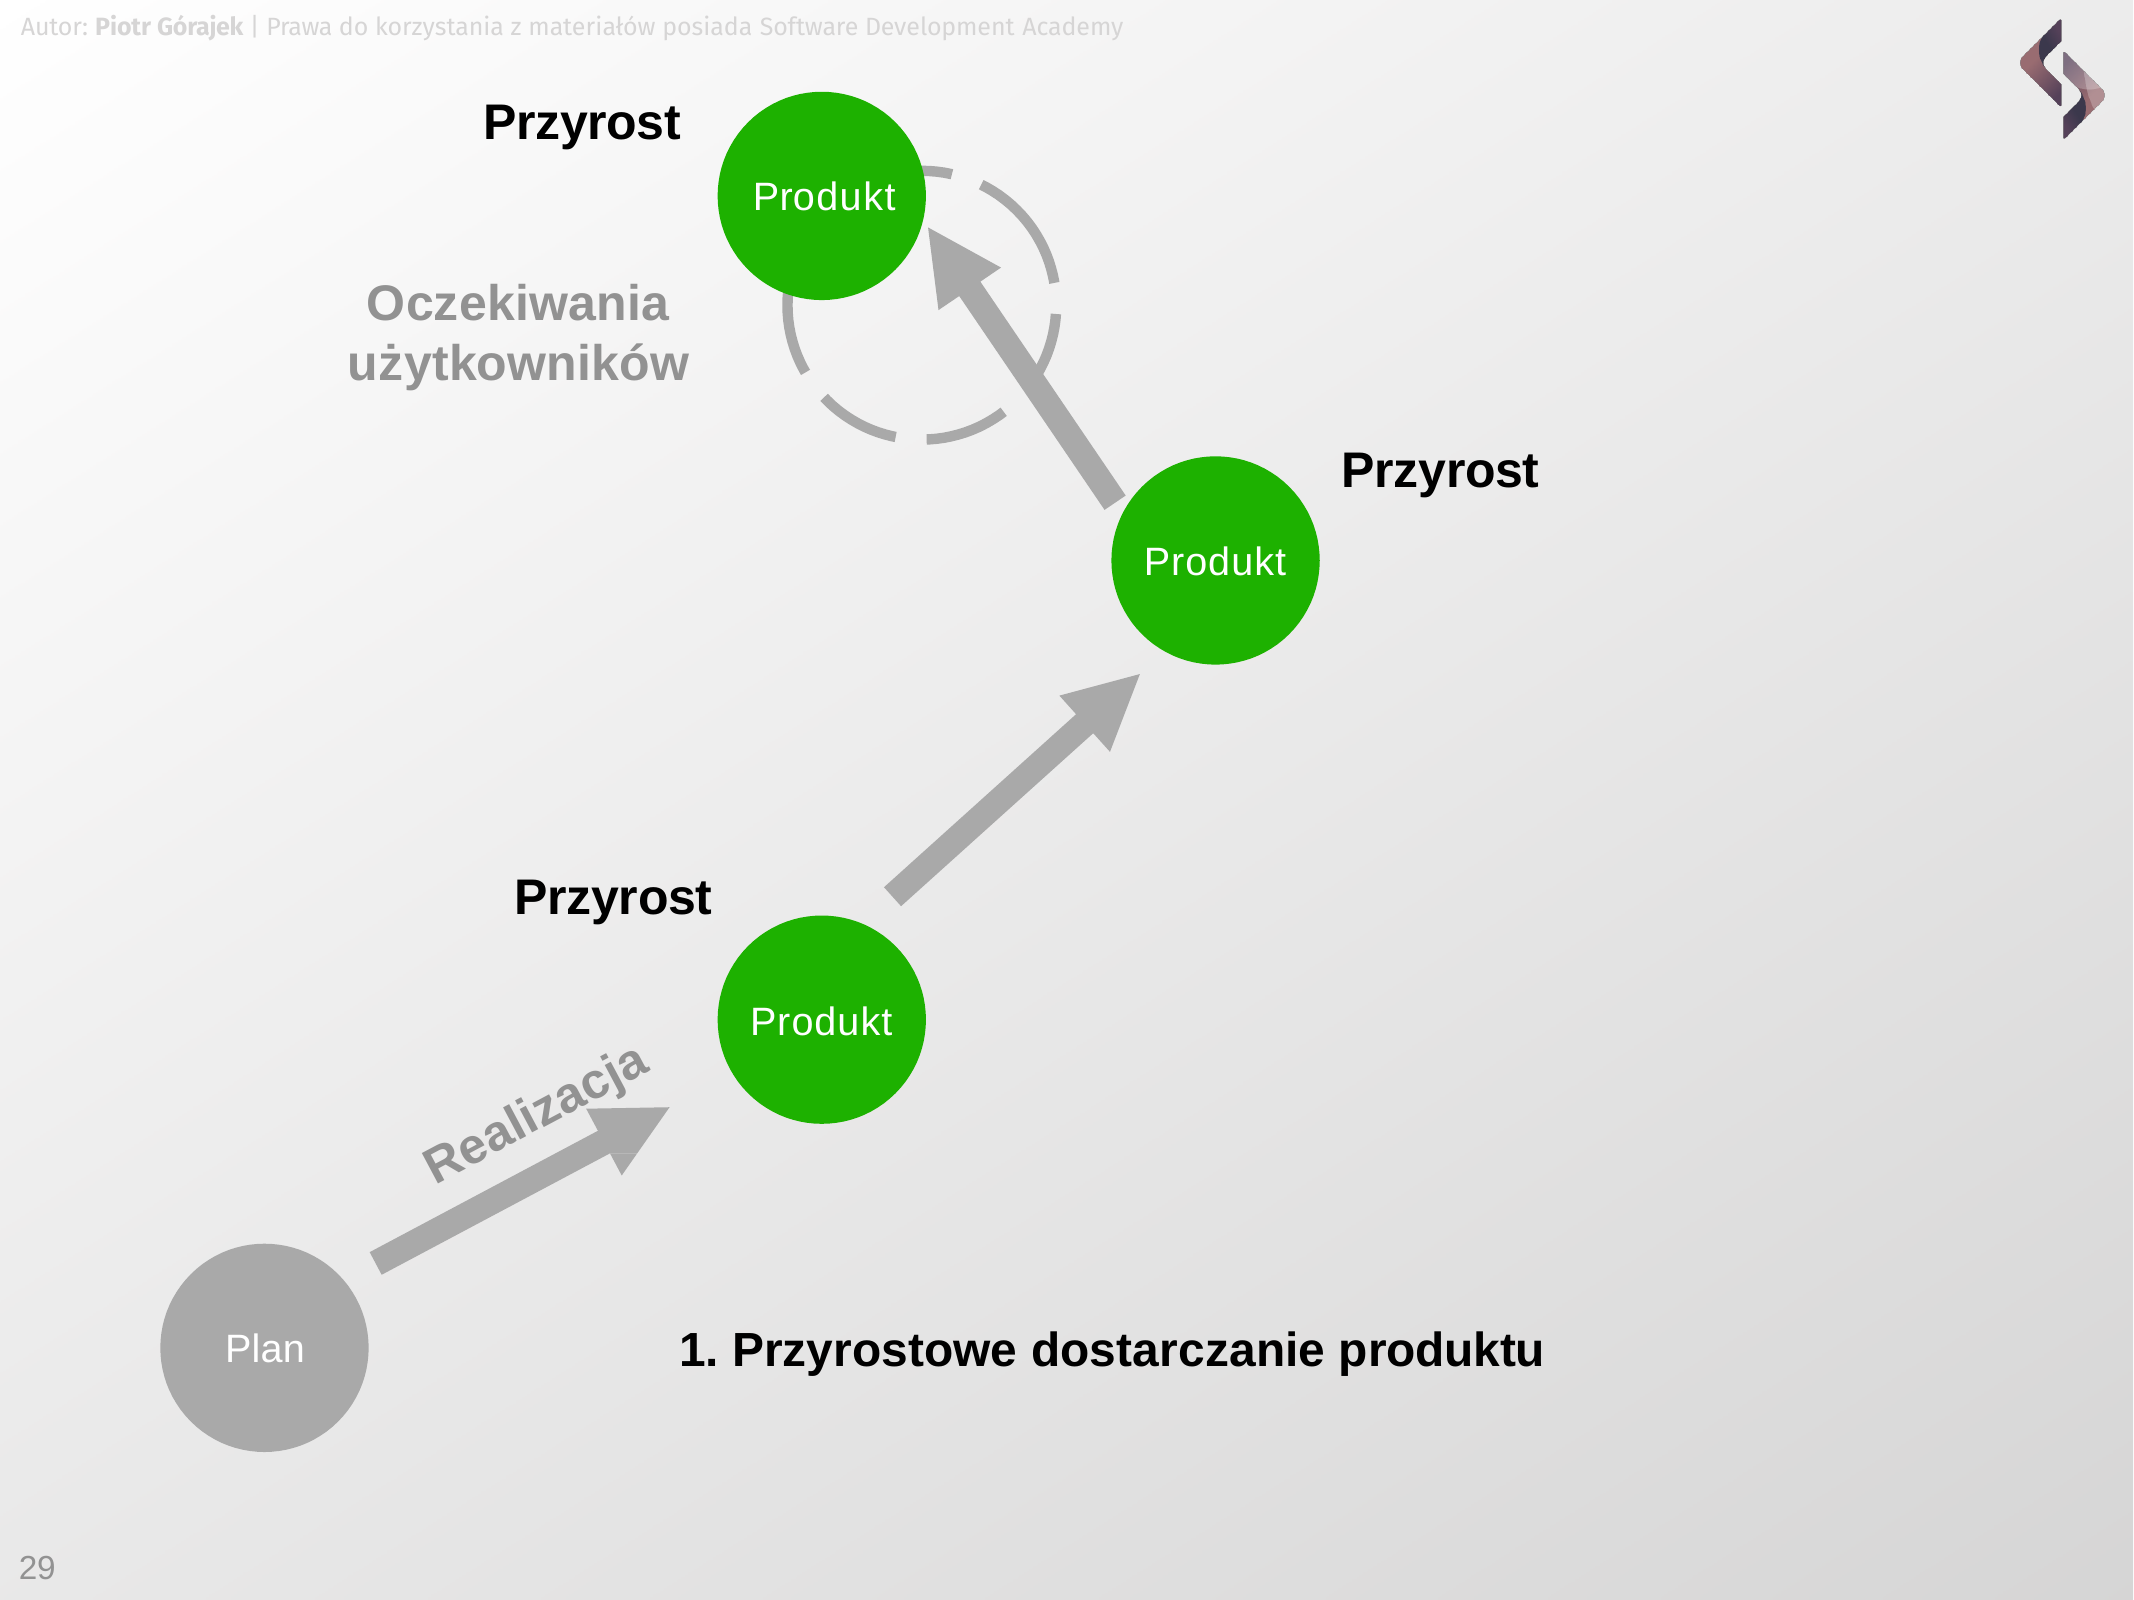

Autor: Piotr Górajek | Prawa do korzystania z materiałów posiada Software Development Academy
# Przyrost

Produkt

Oczekiwania  użytkowników

Przyrost
Produkt

Przyrost

Produkt
Realizacja

1. Przyrostowe dostarczanie produktu
Plan
29